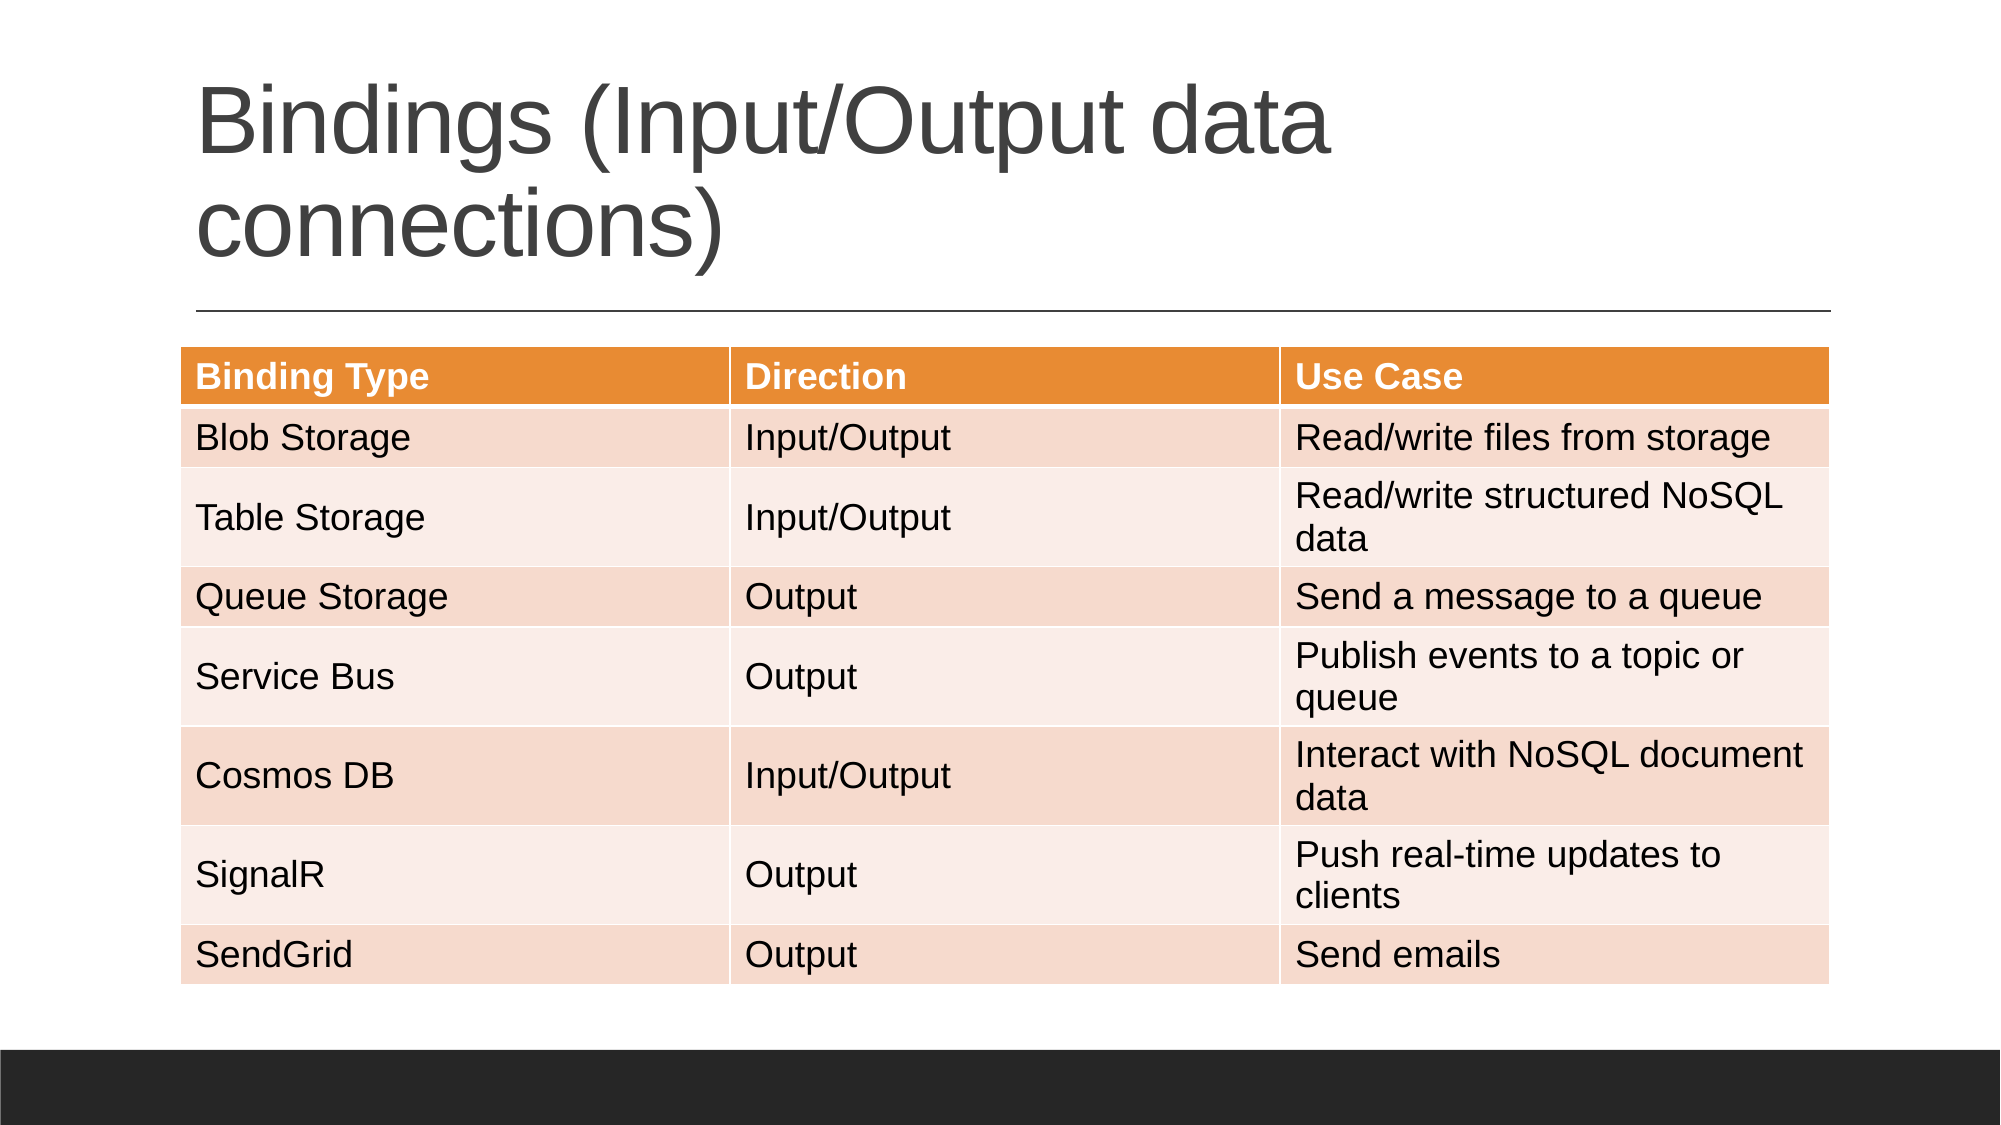

# Bindings (Input/Output data connections)
| Binding Type | Direction | Use Case |
| --- | --- | --- |
| Blob Storage | Input/Output | Read/write files from storage |
| Table Storage | Input/Output | Read/write structured NoSQL data |
| Queue Storage | Output | Send a message to a queue |
| Service Bus | Output | Publish events to a topic or queue |
| Cosmos DB | Input/Output | Interact with NoSQL document data |
| SignalR | Output | Push real-time updates to clients |
| SendGrid | Output | Send emails |